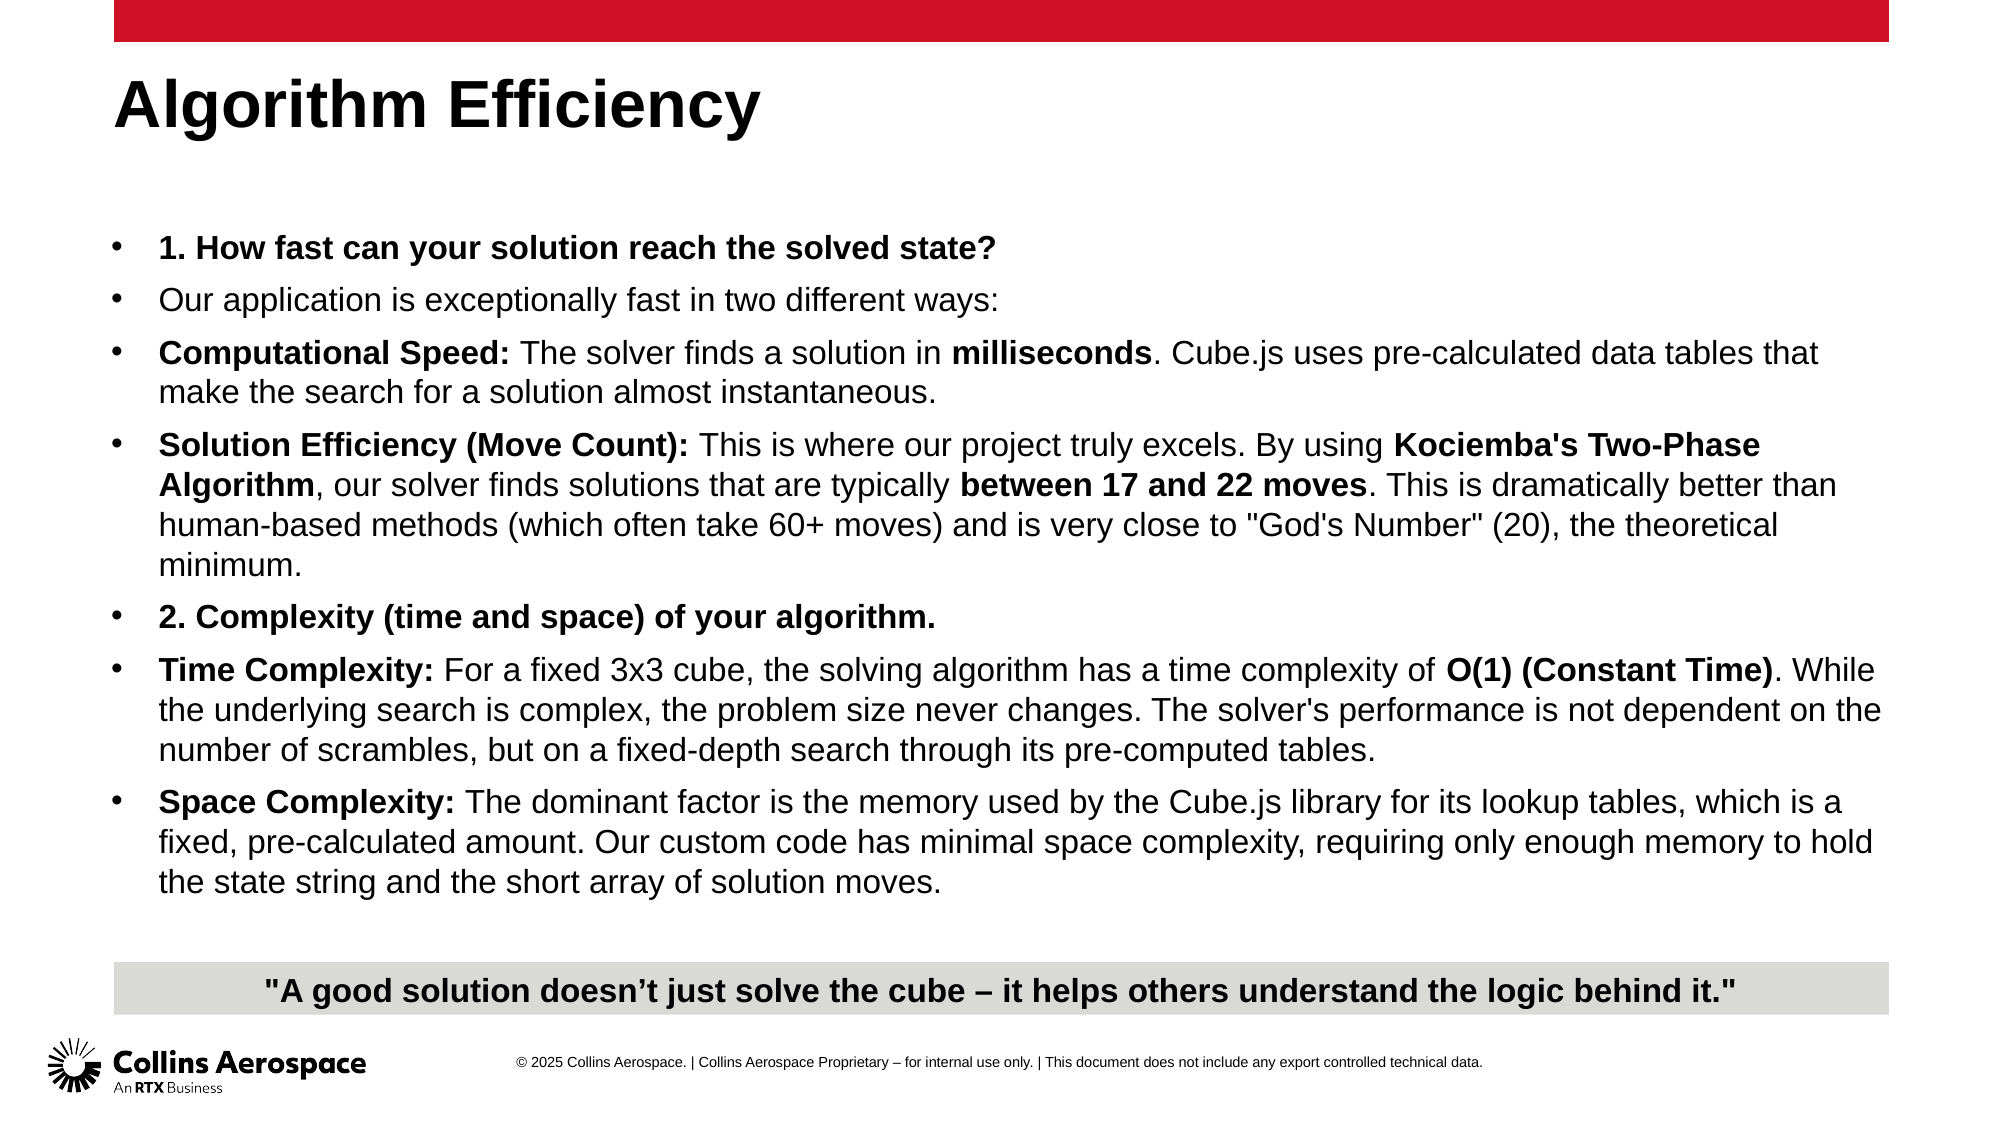

# Algorithm Efficiency
1. How fast can your solution reach the solved state?
Our application is exceptionally fast in two different ways:
Computational Speed: The solver finds a solution in milliseconds. Cube.js uses pre-calculated data tables that make the search for a solution almost instantaneous.
Solution Efficiency (Move Count): This is where our project truly excels. By using Kociemba's Two-Phase Algorithm, our solver finds solutions that are typically between 17 and 22 moves. This is dramatically better than human-based methods (which often take 60+ moves) and is very close to "God's Number" (20), the theoretical minimum.
2. Complexity (time and space) of your algorithm.
Time Complexity: For a fixed 3x3 cube, the solving algorithm has a time complexity of O(1) (Constant Time). While the underlying search is complex, the problem size never changes. The solver's performance is not dependent on the number of scrambles, but on a fixed-depth search through its pre-computed tables.
Space Complexity: The dominant factor is the memory used by the Cube.js library for its lookup tables, which is a fixed, pre-calculated amount. Our custom code has minimal space complexity, requiring only enough memory to hold the state string and the short array of solution moves.
"A good solution doesn’t just solve the cube – it helps others understand the logic behind it."
© 2025 Collins Aerospace. | Collins Aerospace Proprietary – for internal use only. | This document does not include any export controlled technical data.